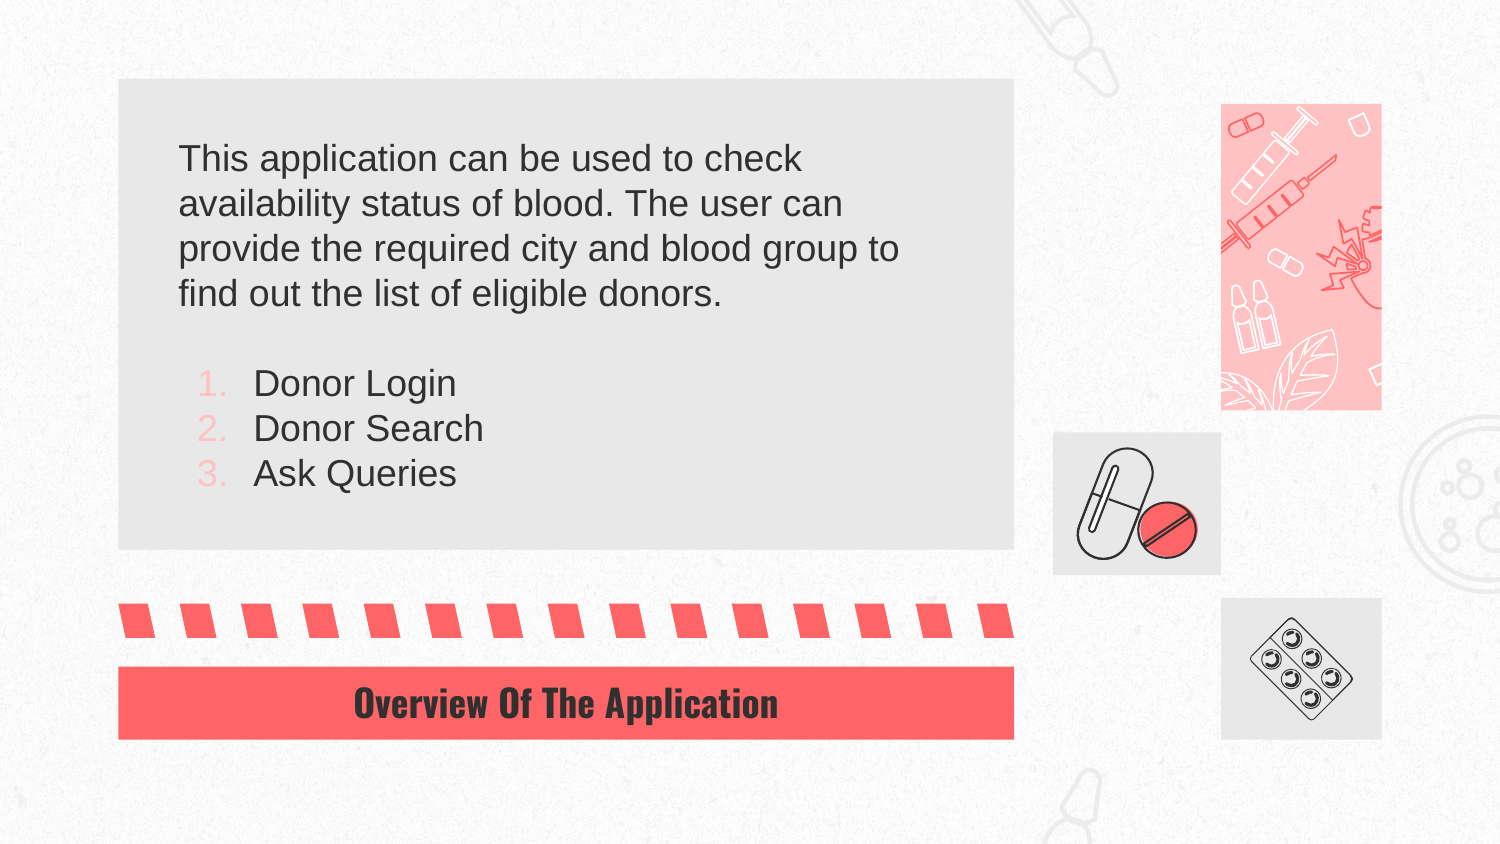

This application can be used to check availability status of blood. The user can provide the required city and blood group to find out the list of eligible donors.

Donor Login
Donor Search
Ask Queries

# Overview Of The Application